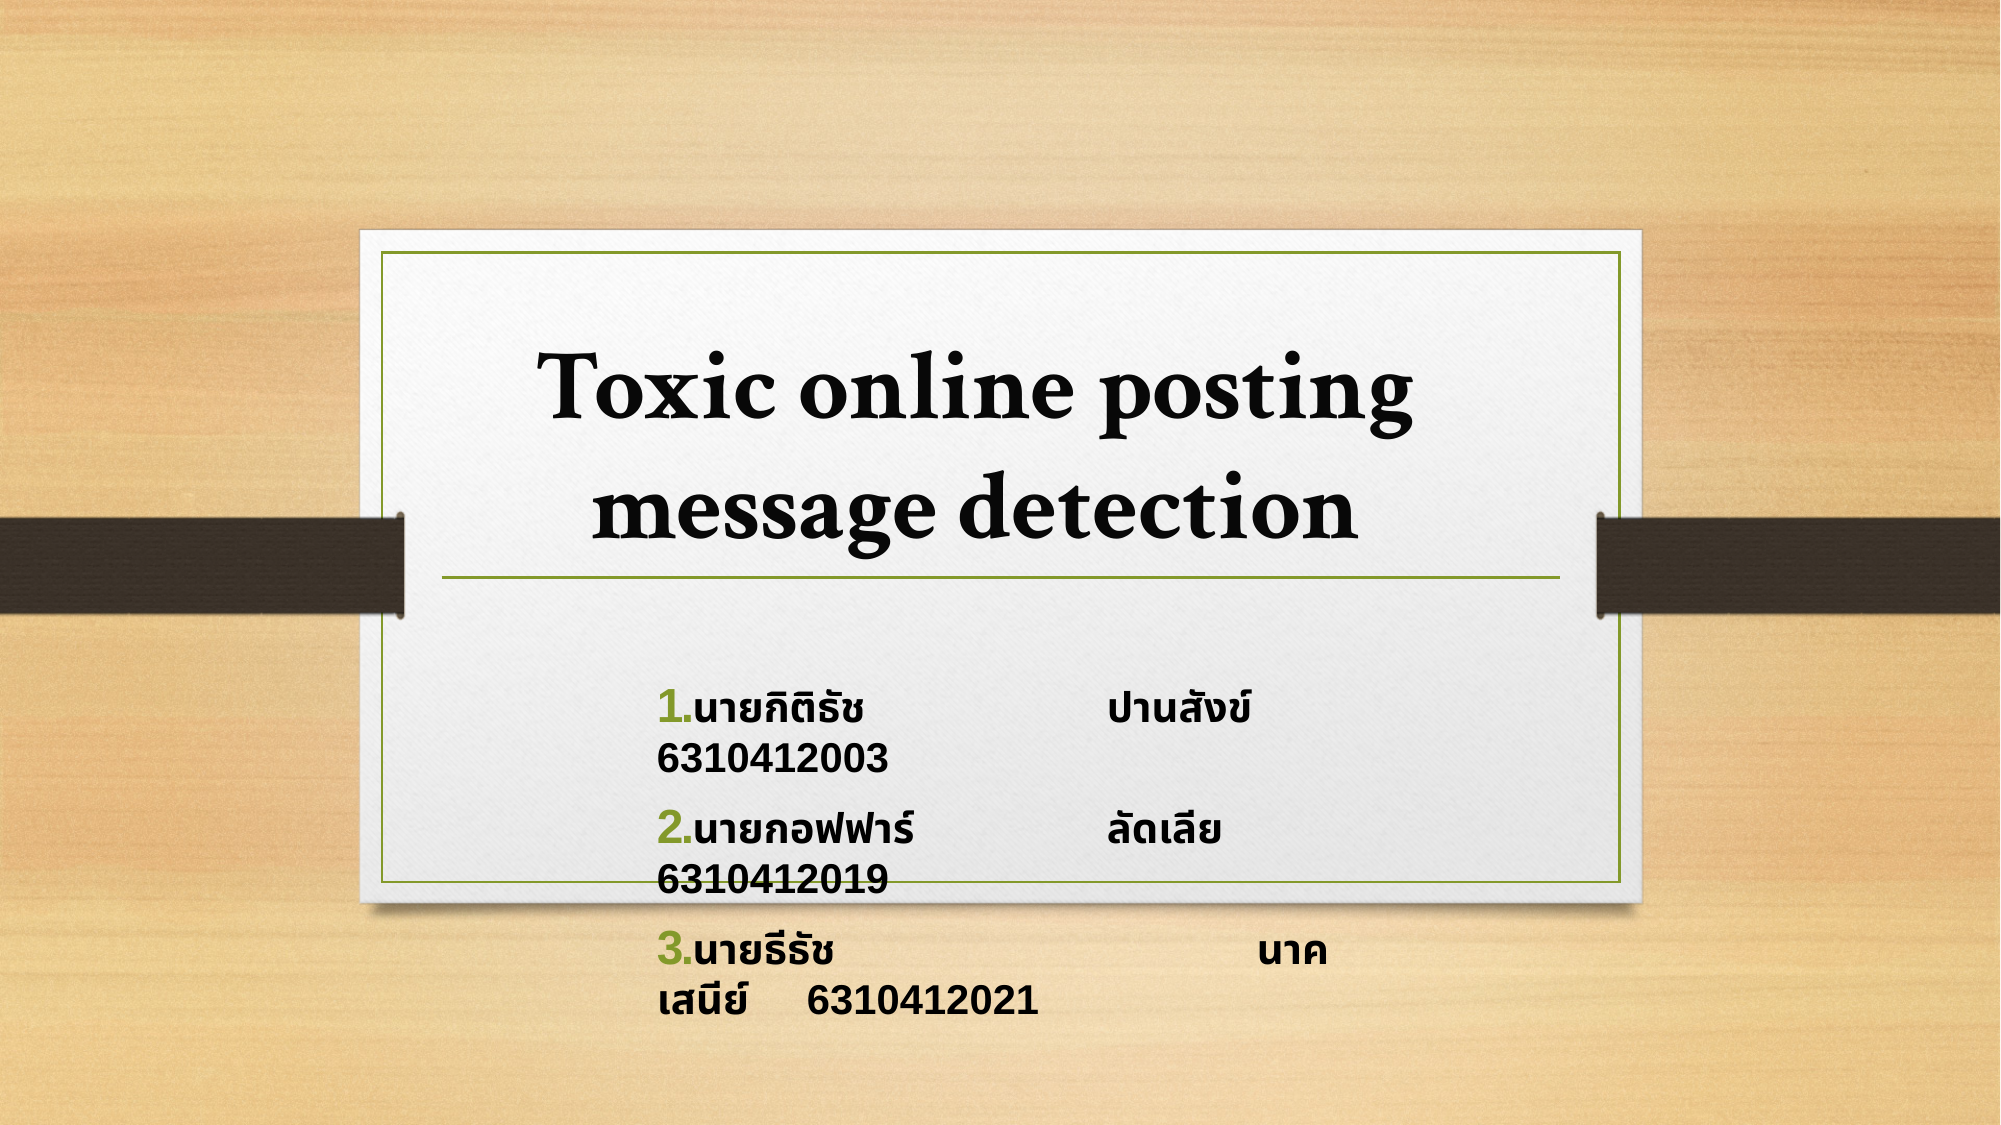

# Toxic online posting message detection
นายกิติธัช		ปานสังข์	6310412003
นายกอฟฟาร์		ลัดเลีย	6310412019
นายธีธัช			นาคเสนีย์	6310412021